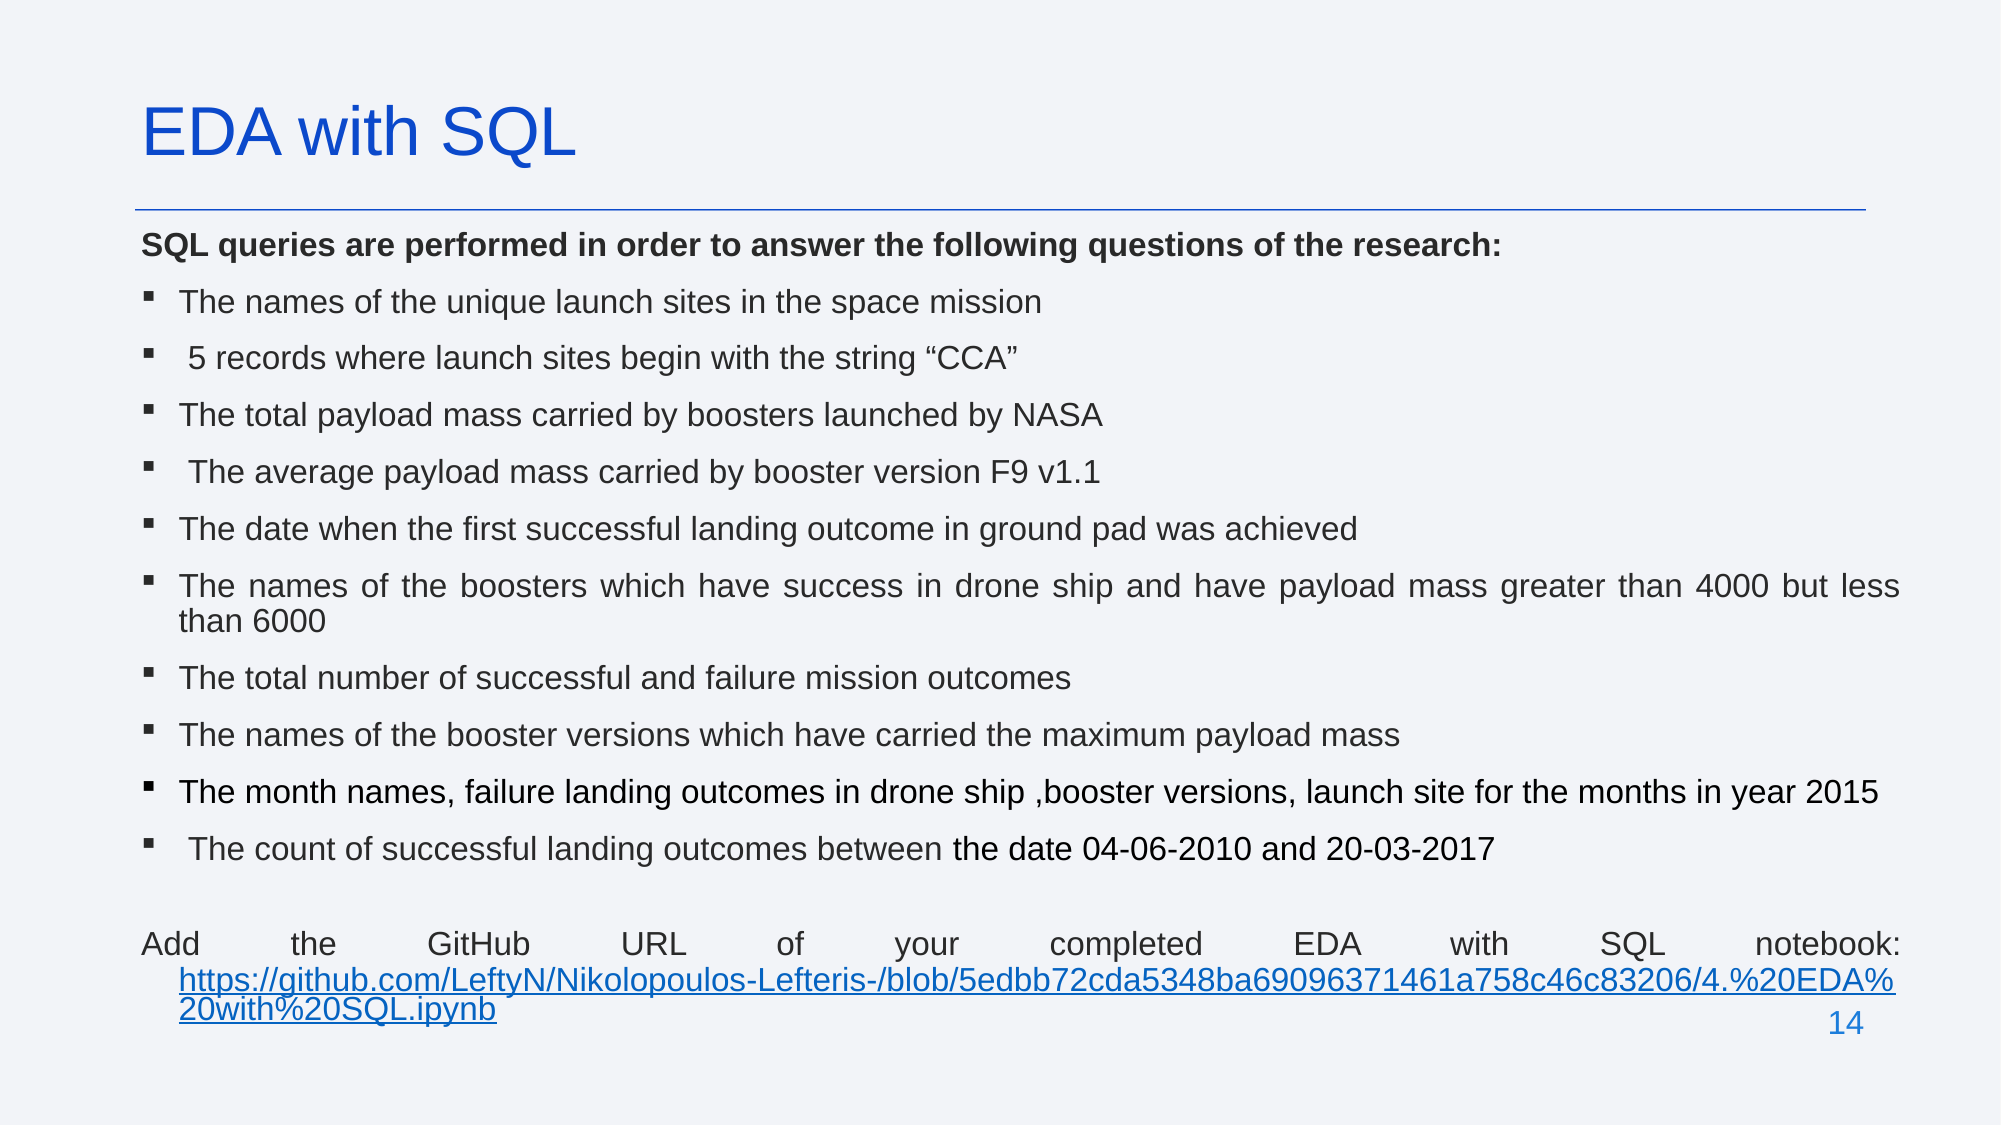

EDA with SQL
SQL queries are performed in order to answer the following questions of the research:
The names of the unique launch sites in the space mission
 5 records where launch sites begin with the string “CCA”
The total payload mass carried by boosters launched by NASA
 The average payload mass carried by booster version F9 v1.1
The date when the first successful landing outcome in ground pad was achieved
The names of the boosters which have success in drone ship and have payload mass greater than 4000 but less than 6000
The total number of successful and failure mission outcomes
The names of the booster versions which have carried the maximum payload mass
The month names, failure landing outcomes in drone ship ,booster versions, launch site for the months in year 2015
 The count of successful landing outcomes between the date 04-06-2010 and 20-03-2017

Add the GitHub URL of your completed EDA with SQL notebook: https://github.com/LeftyN/Nikolopoulos-Lefteris-/blob/5edbb72cda5348ba69096371461a758c46c83206/4.%20EDA%20with%20SQL.ipynb

14